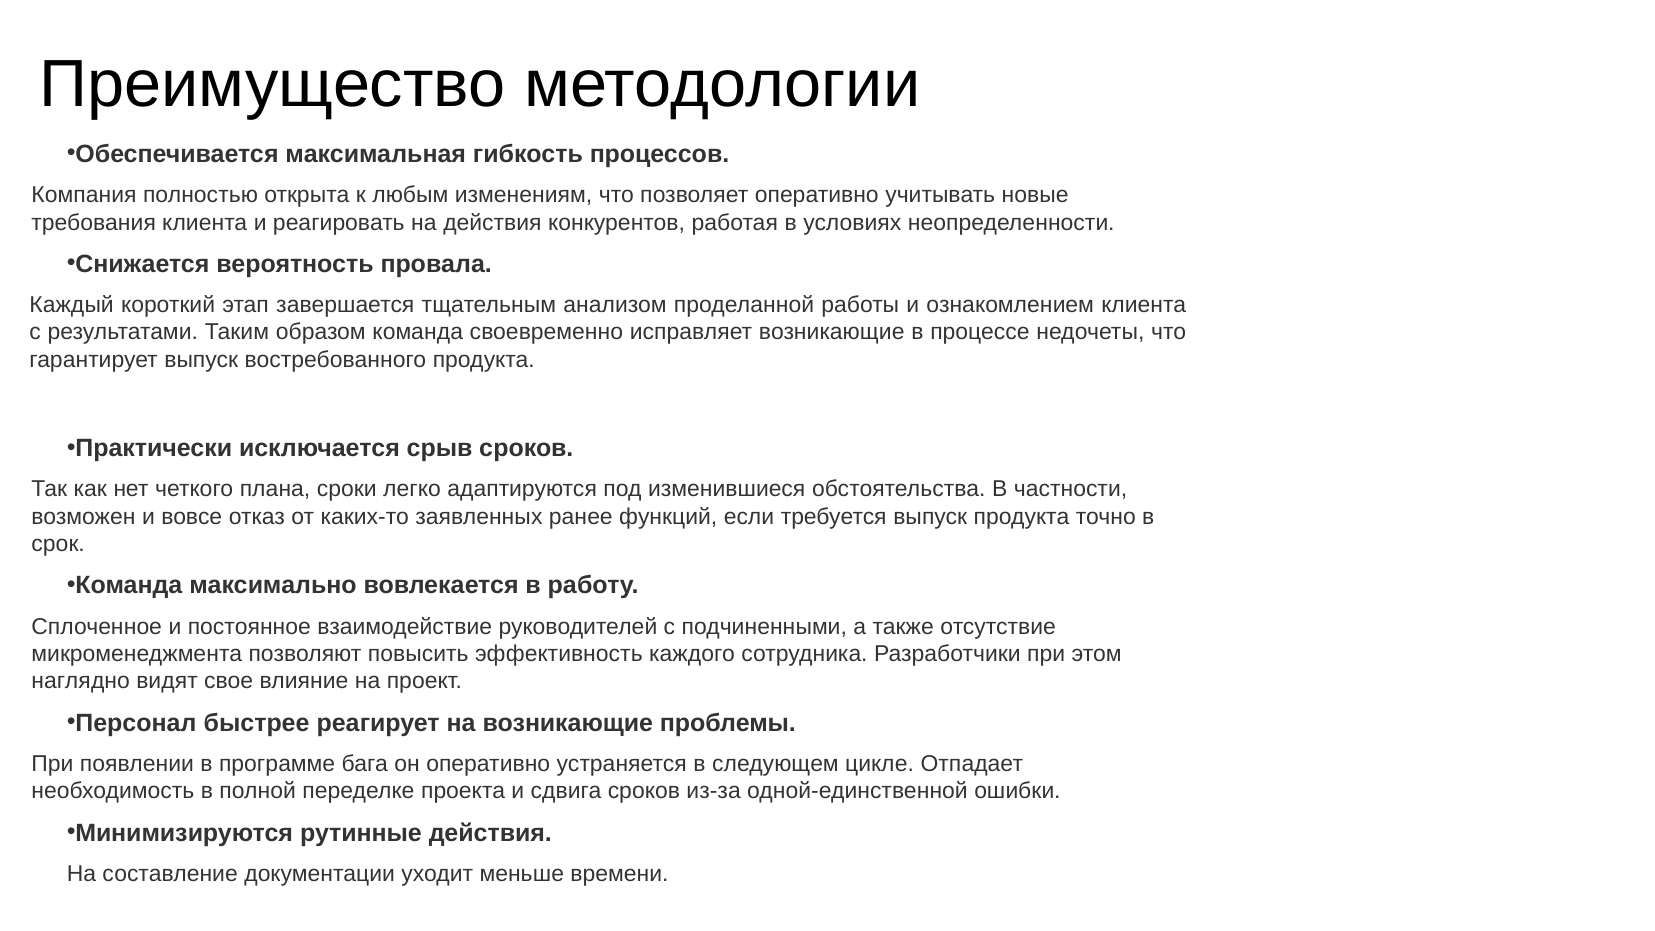

# Преимущество методологии
Обеспечивается максимальная гибкость процессов.
Компания полностью открыта к любым изменениям, что позволяет оперативно учитывать новые требования клиента и реагировать на действия конкурентов, работая в условиях неопределенности.
Снижается вероятность провала.
Каждый короткий этап завершается тщательным анализом проделанной работы и ознакомлением клиента с результатами. Таким образом команда своевременно исправляет возникающие в процессе недочеты, что гарантирует выпуск востребованного продукта.
Практически исключается срыв сроков.
Так как нет четкого плана, сроки легко адаптируются под изменившиеся обстоятельства. В частности, возможен и вовсе отказ от каких-то заявленных ранее функций, если требуется выпуск продукта точно в срок.
Команда максимально вовлекается в работу.
Сплоченное и постоянное взаимодействие руководителей с подчиненными, а также отсутствие микроменеджмента позволяют повысить эффективность каждого сотрудника. Разработчики при этом наглядно видят свое влияние на проект.
Персонал быстрее реагирует на возникающие проблемы.
При появлении в программе бага он оперативно устраняется в следующем цикле. Отпадает необходимость в полной переделке проекта и сдвига сроков из-за одной-единственной ошибки.
Минимизируются рутинные действия.
На составление документации уходит меньше времени.